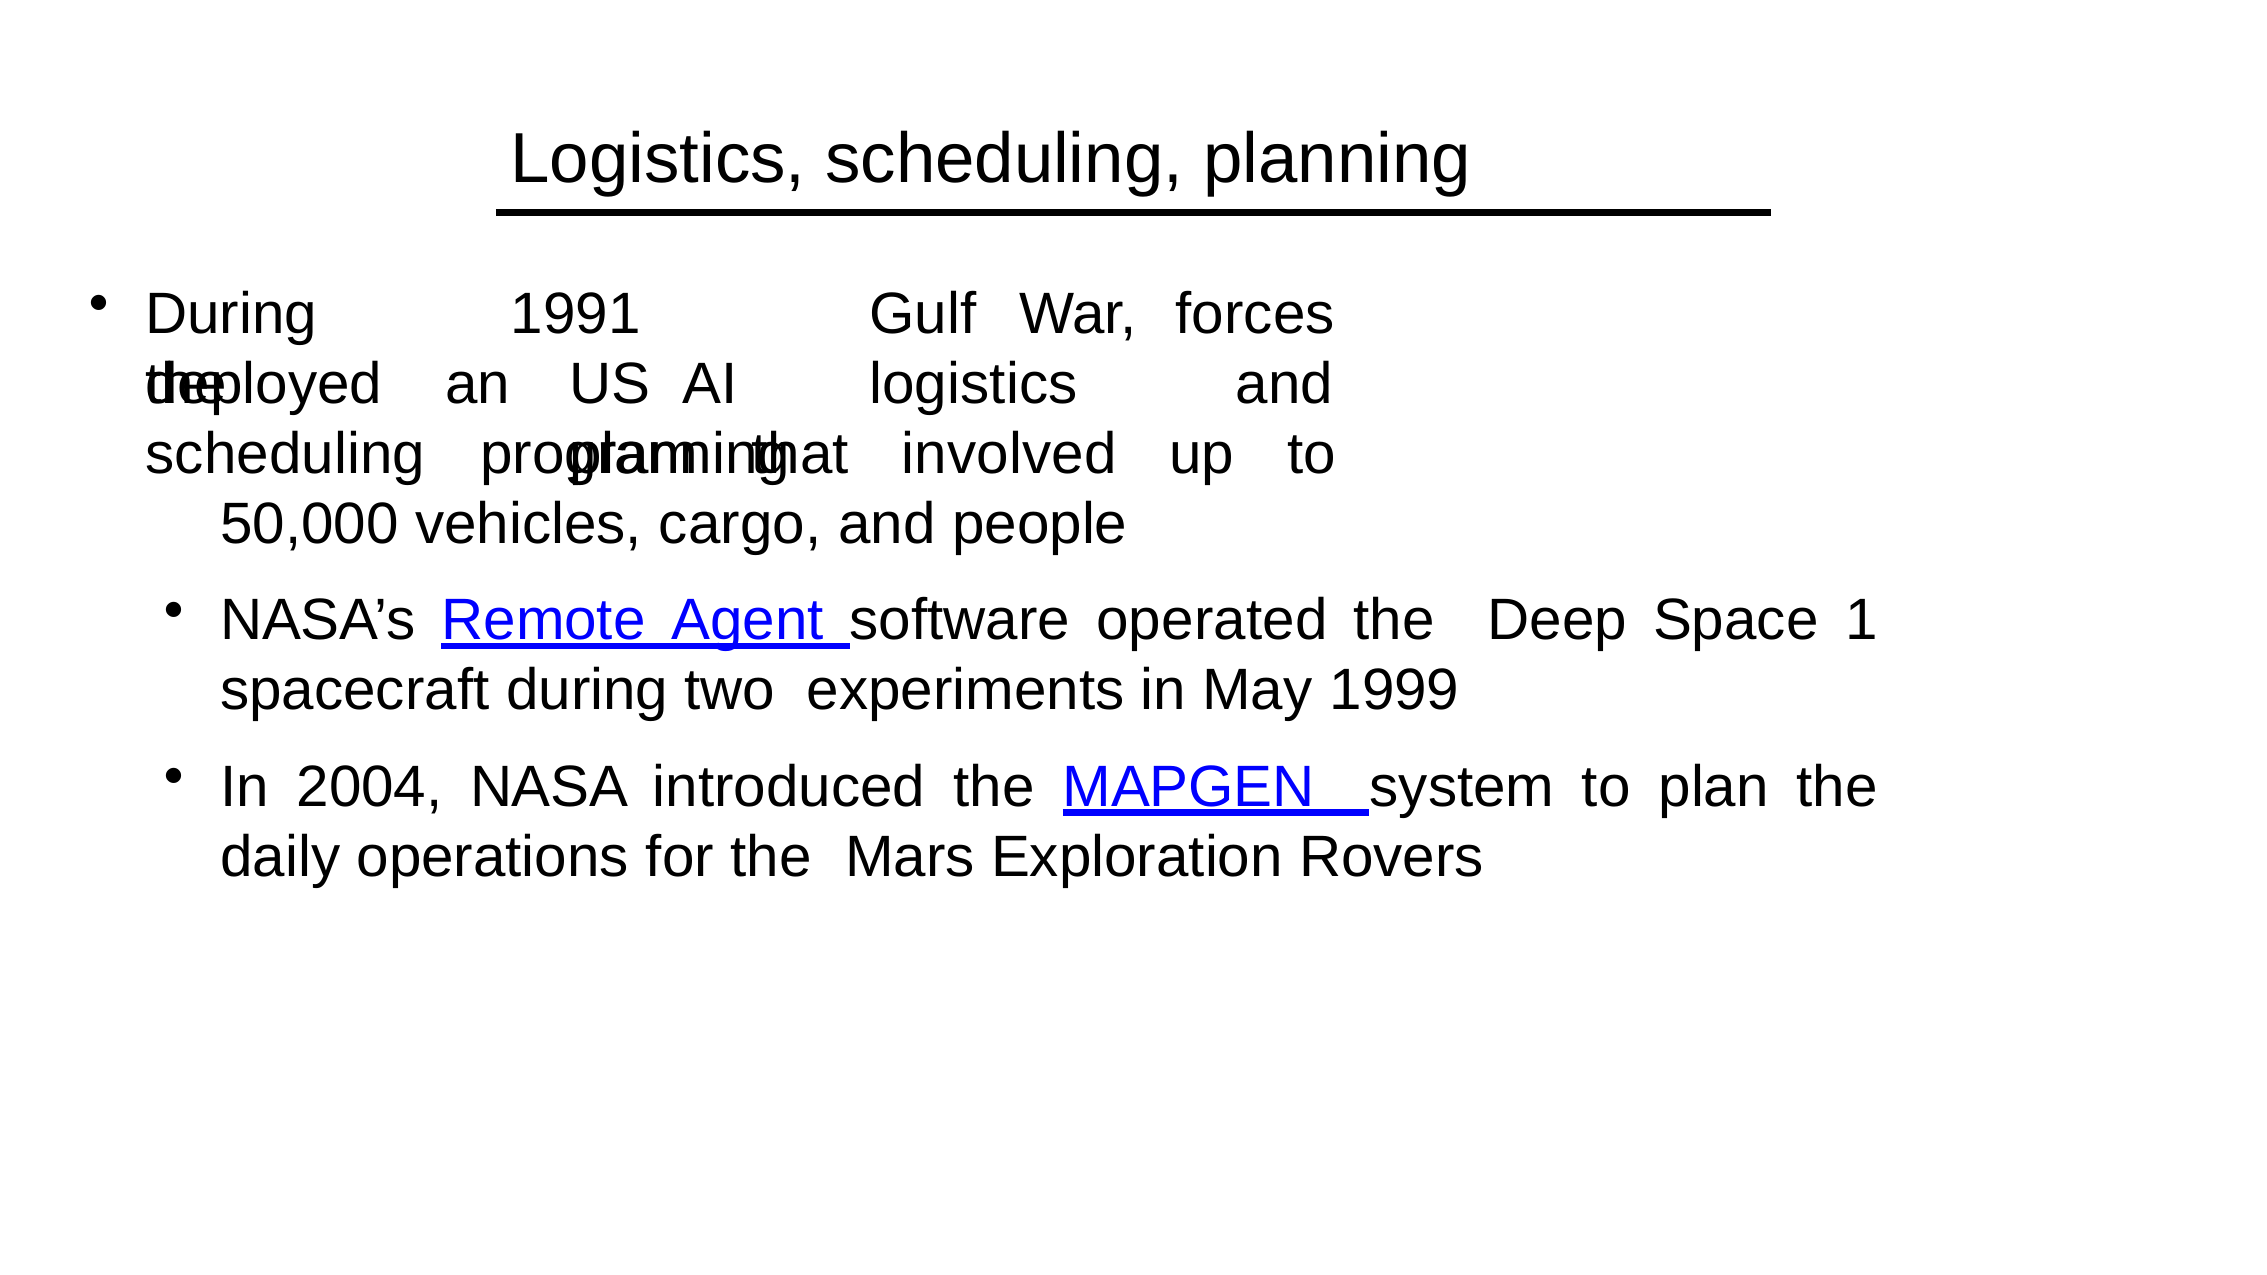

# Logistics, scheduling, planning

During	the
1991		Gulf	War,	US  AI	logistics	planning
forces
and
deployed	an
scheduling	program	that	involved	up	to
50,000 vehicles, cargo, and people
NASA’s Remote Agent software operated the  Deep Space 1 spacecraft during two  experiments in May 1999
In 2004, NASA introduced the MAPGEN  system to plan the daily operations for the  Mars Exploration Rovers